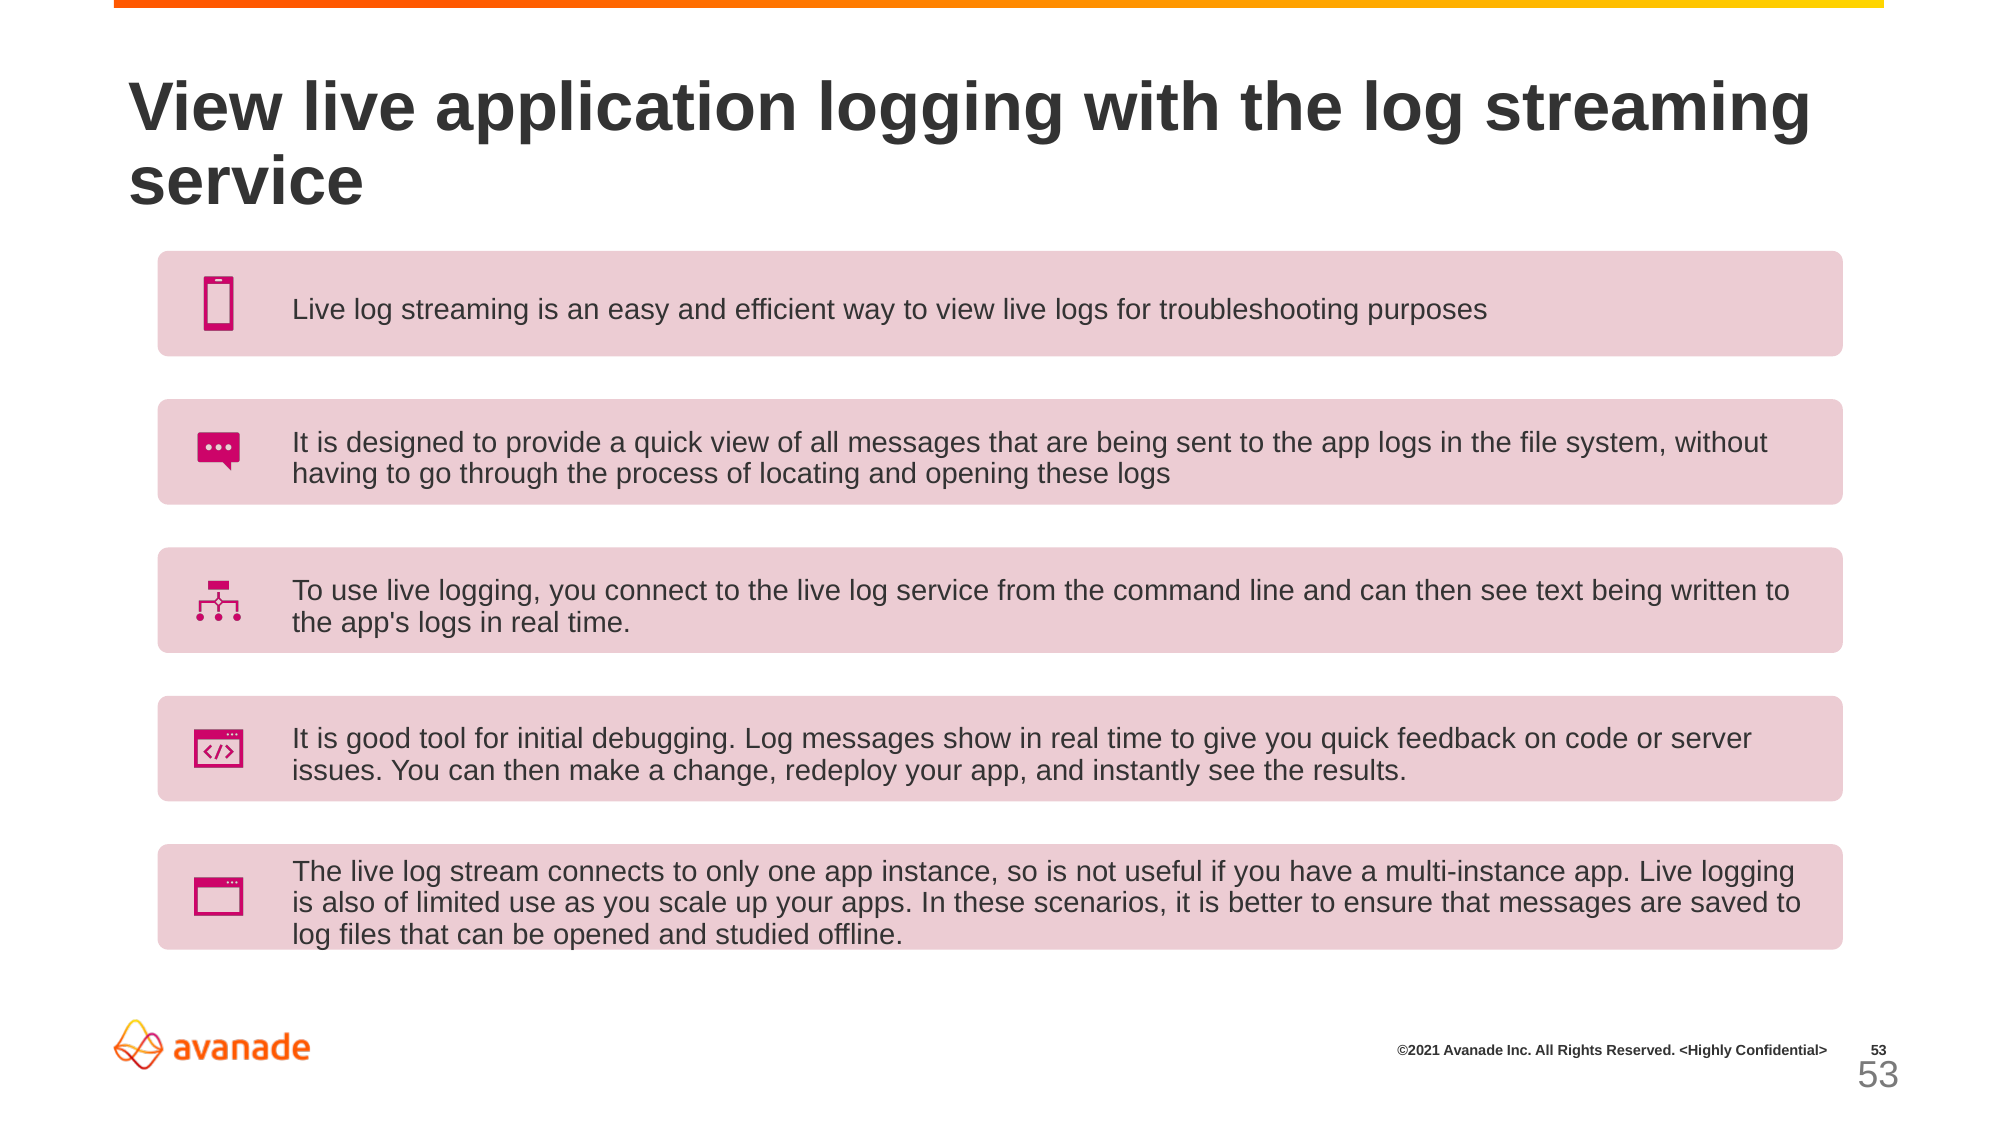

# View live application logging with the log streaming service
Live log streaming is an easy and efficient way to view live logs for troubleshooting purposes
It is designed to provide a quick view of all messages that are being sent to the app logs in the file system, without having to go through the process of locating and opening these logs
To use live logging, you connect to the live log service from the command line and can then see text being written to the app's logs in real time.
It is good tool for initial debugging. Log messages show in real time to give you quick feedback on code or server issues. You can then make a change, redeploy your app, and instantly see the results.
The live log stream connects to only one app instance, so is not useful if you have a multi-instance app. Live logging is also of limited use as you scale up your apps. In these scenarios, it is better to ensure that messages are saved to log files that can be opened and studied offline.
53